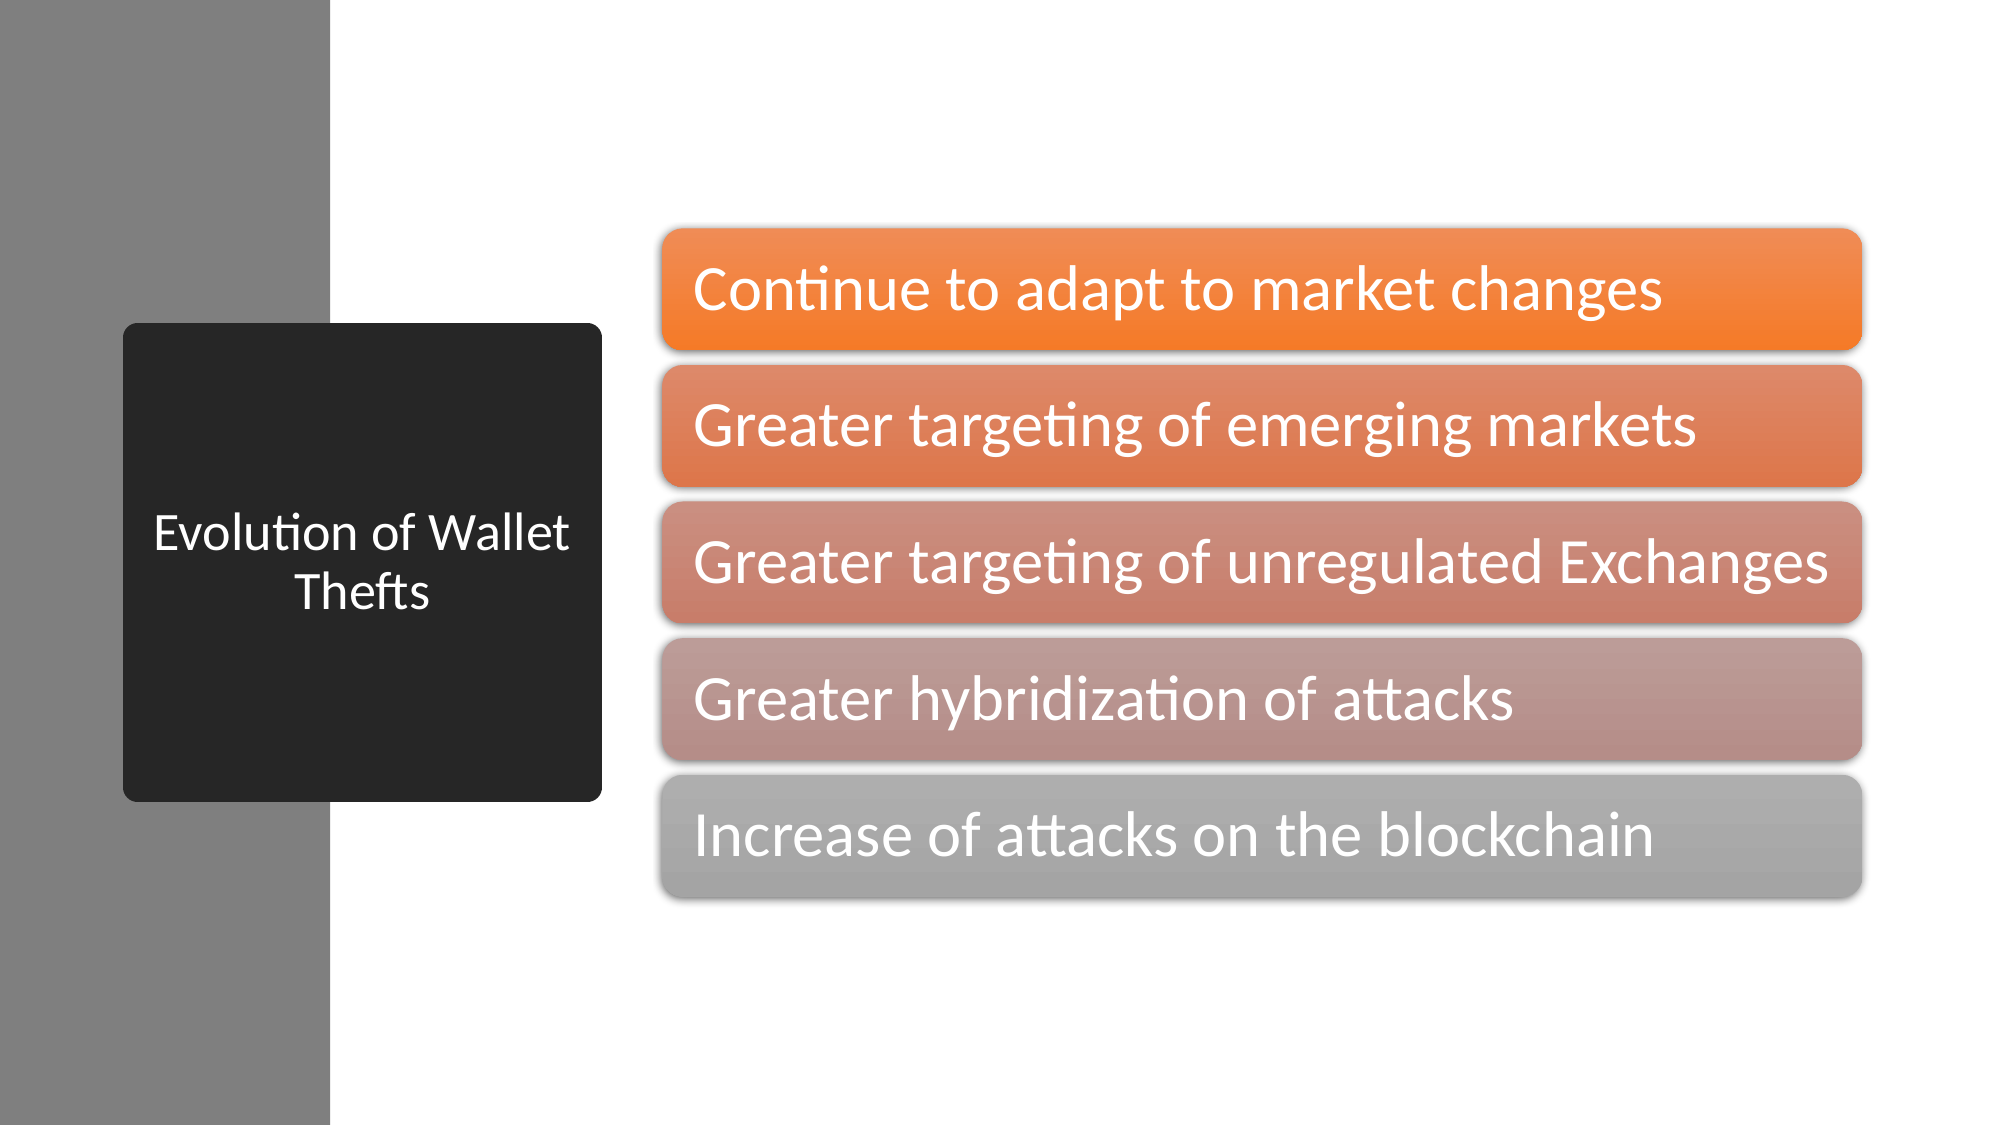

Continue to adapt to market changes
Greater targeting of emerging markets
Greater targeting of unregulated Exchanges
Greater hybridization of attacks
Increase of attacks on the blockchain
# Evolution of Wallet Thefts